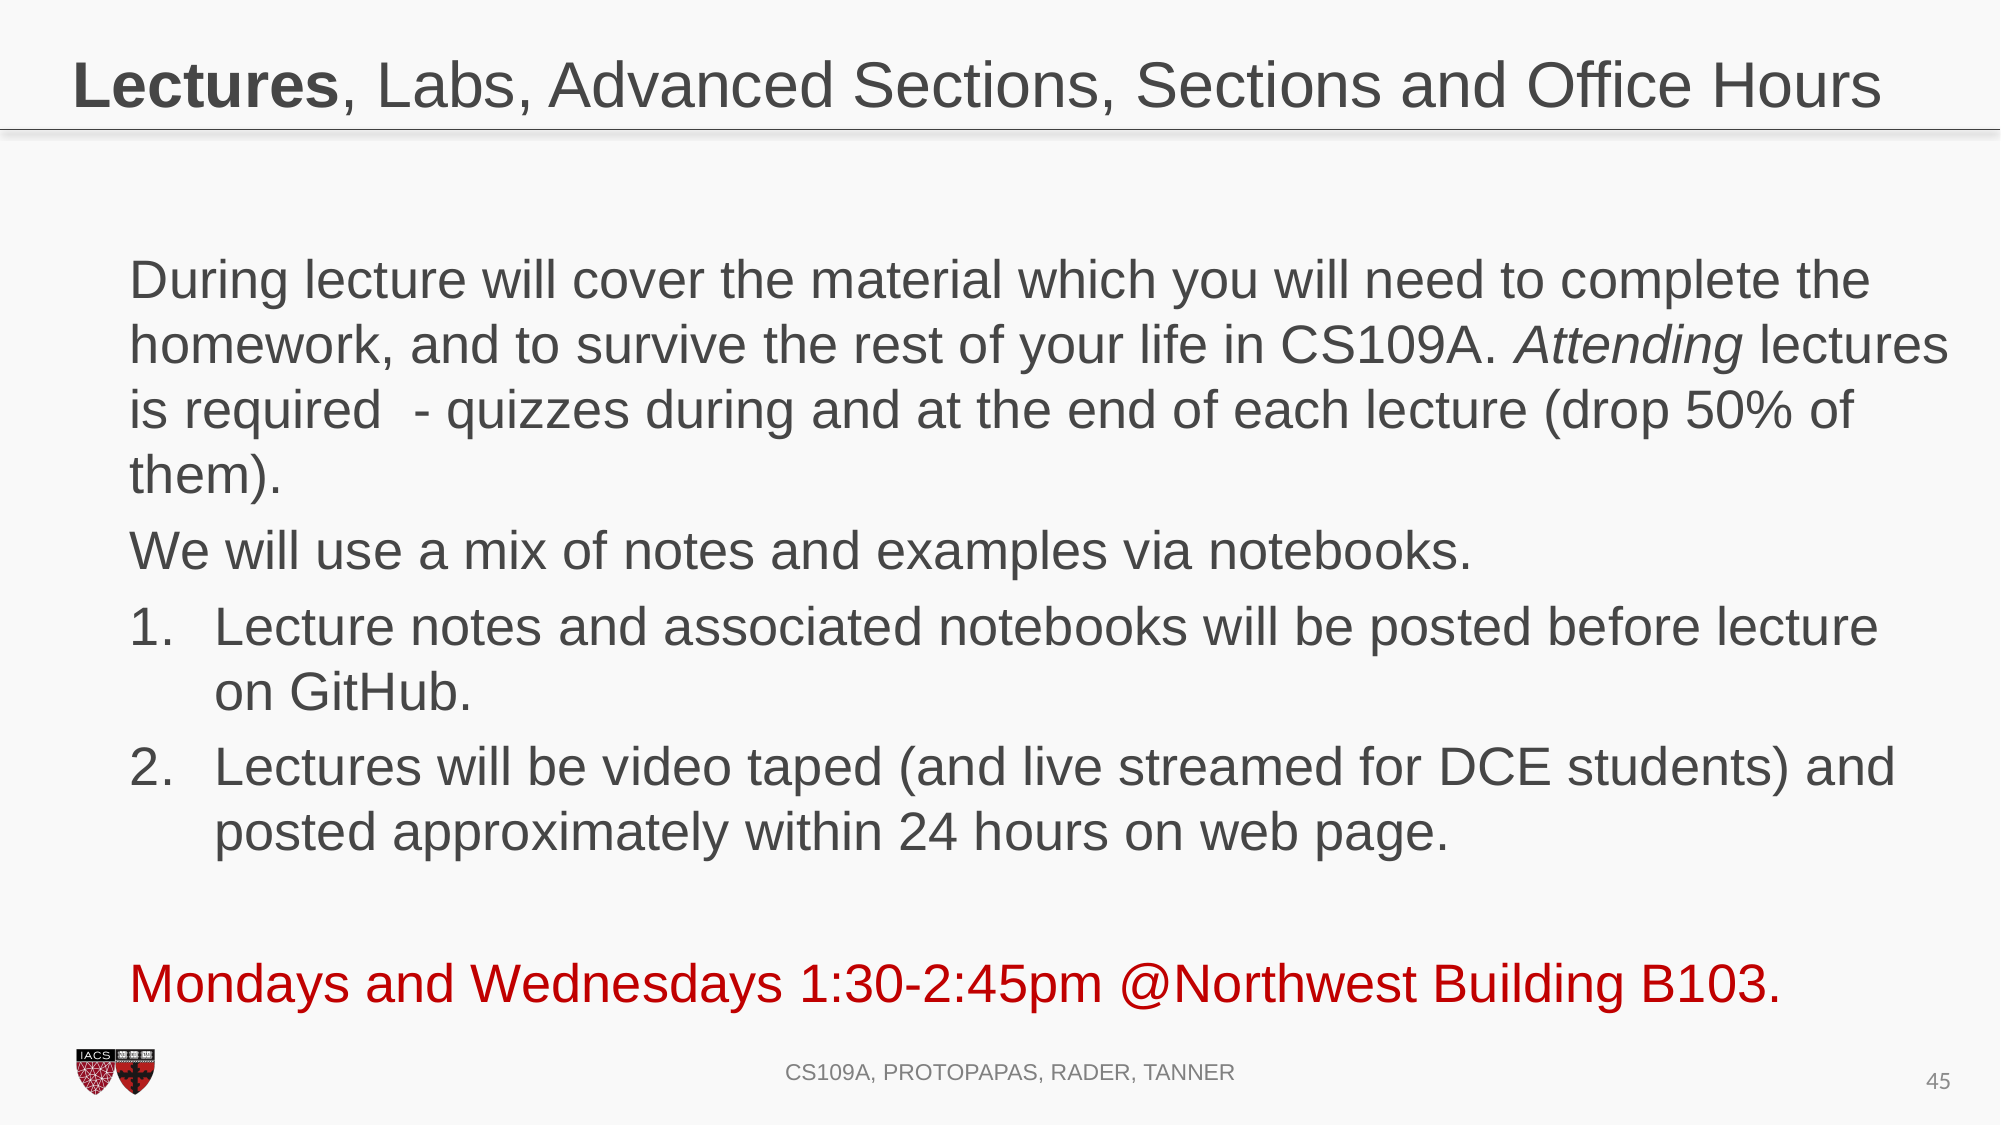

# Lectures, Labs, Advanced Sections, Sections and Office Hours

During lecture will cover the material which you will need to complete the homework, and to survive the rest of your life in CS109A. Attending lectures is required  - quizzes during and at the end of each lecture (drop 50% of them).
We will use a mix of notes and examples via notebooks.
Lecture notes and associated notebooks will be posted before lecture on GitHub.
Lectures will be video taped (and live streamed for DCE students) and posted approximately within 24 hours on web page.

Mondays and Wednesdays 1:30-2:45pm @Northwest Building B103.

45